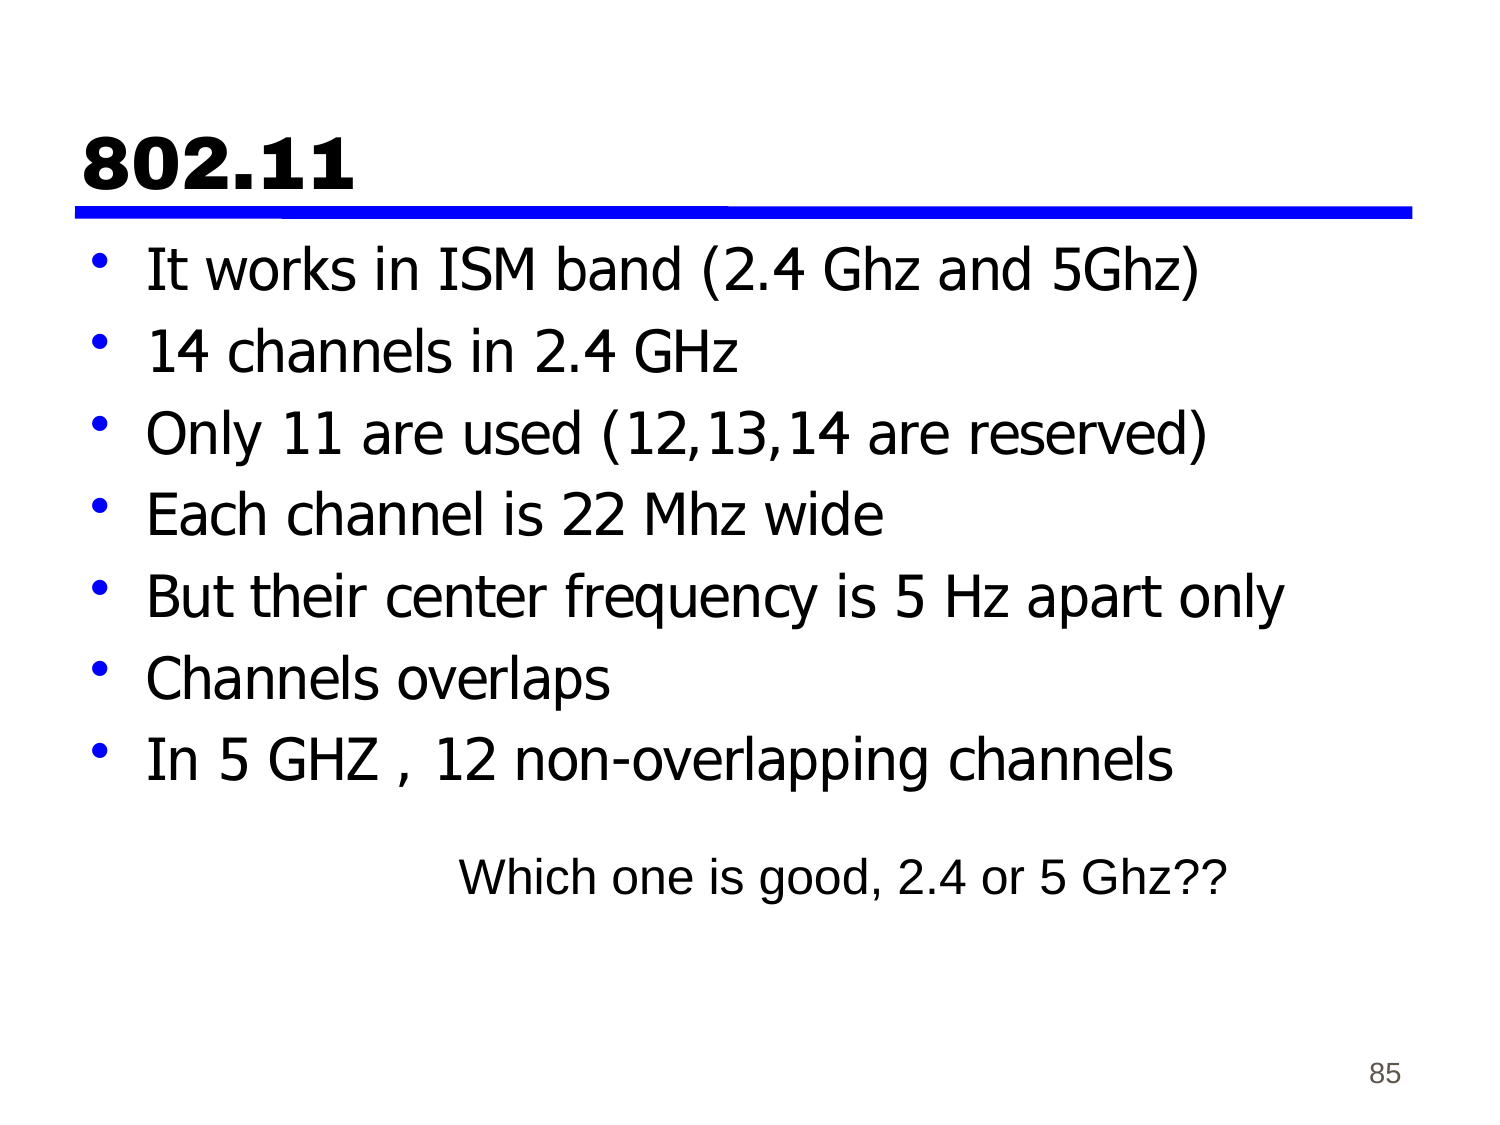

# 802.11
It works in ISM band (2.4 Ghz and 5Ghz)
14 channels in 2.4 GHz
Only 11 are used (12,13,14 are reserved)
Each channel is 22 Mhz wide
But their center frequency is 5 Hz apart only
Channels overlaps
In 5 GHZ , 12 non-overlapping channels
Which one is good, 2.4 or 5 Ghz??
85